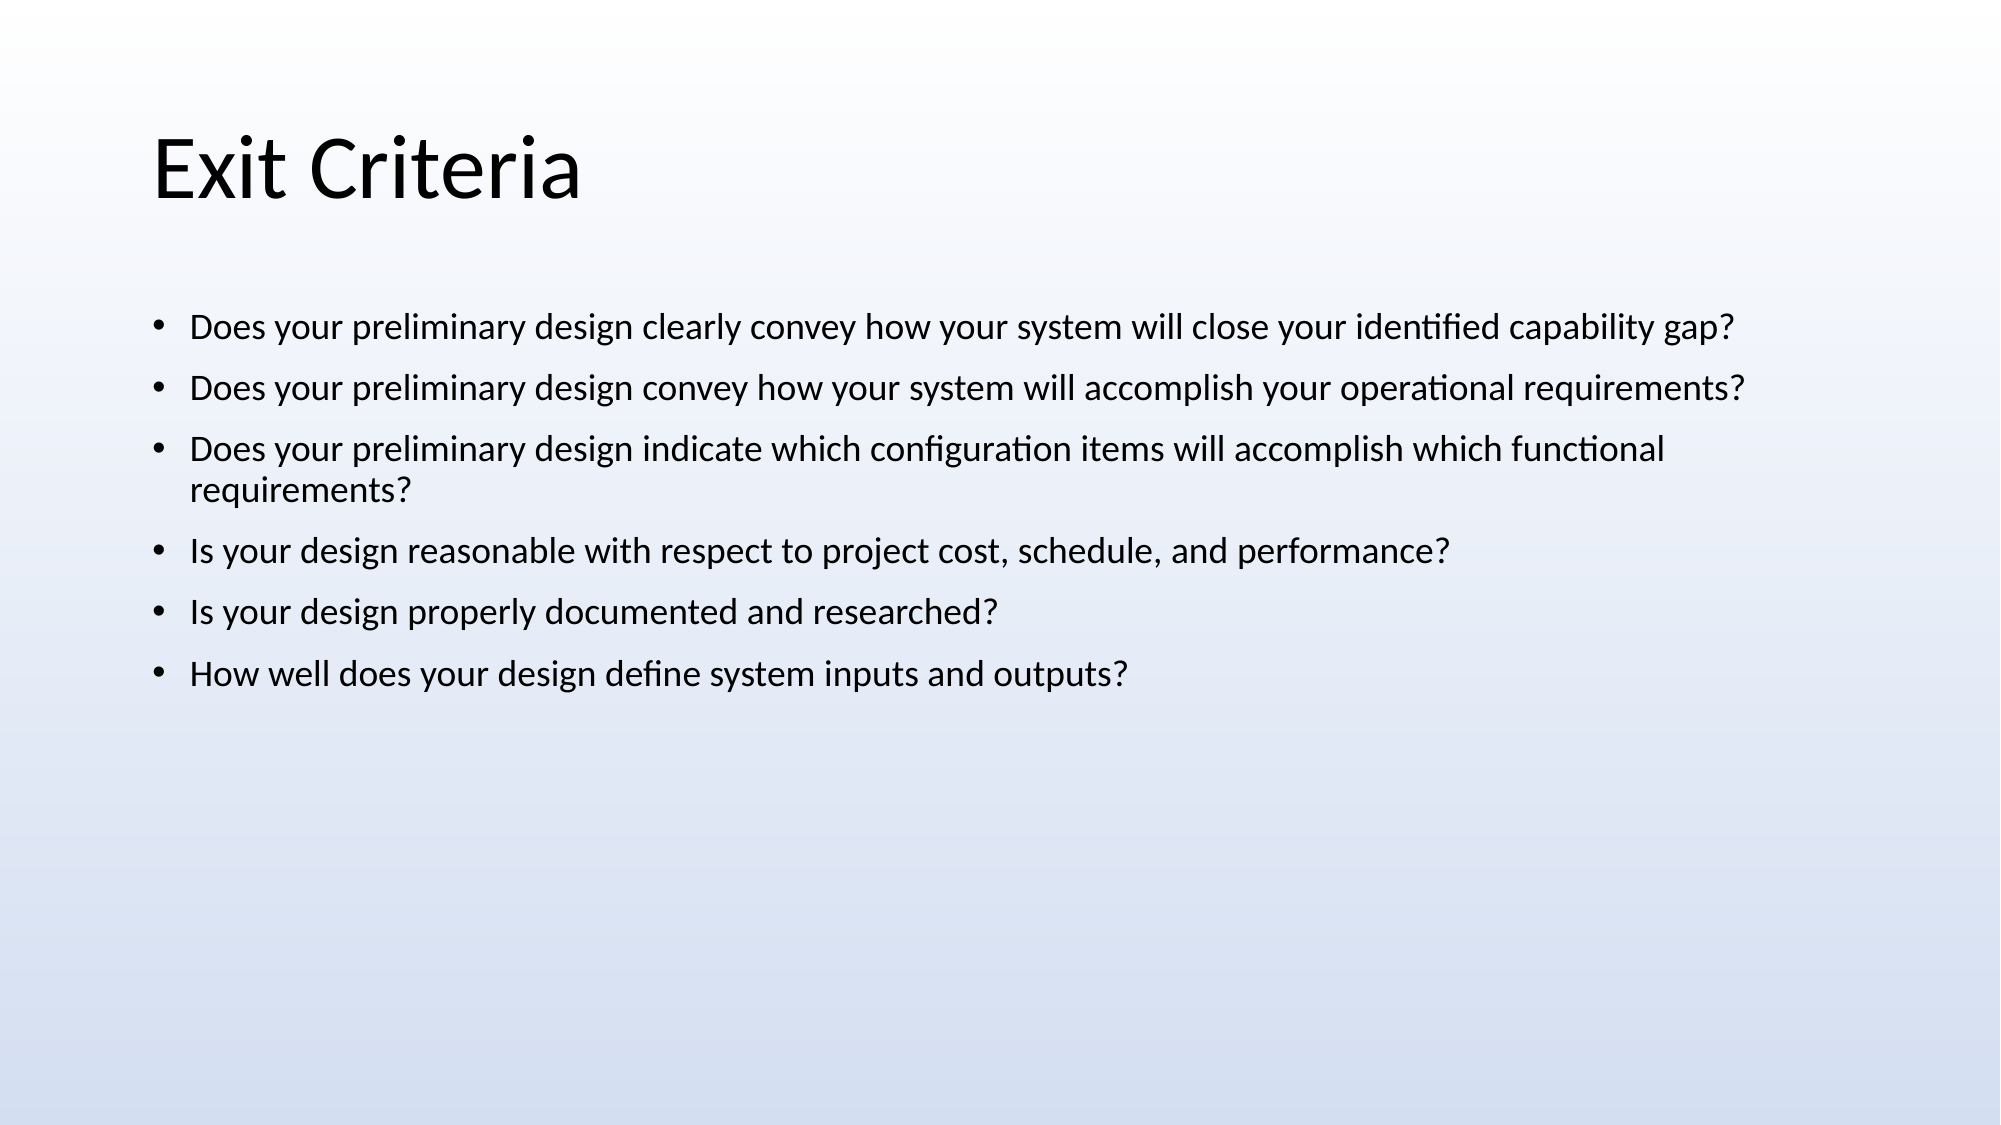

# Exit Criteria
Does your preliminary design clearly convey how your system will close your identified capability gap?
Does your preliminary design convey how your system will accomplish your operational requirements?
Does your preliminary design indicate which configuration items will accomplish which functional requirements?
Is your design reasonable with respect to project cost, schedule, and performance?
Is your design properly documented and researched?
How well does your design define system inputs and outputs?